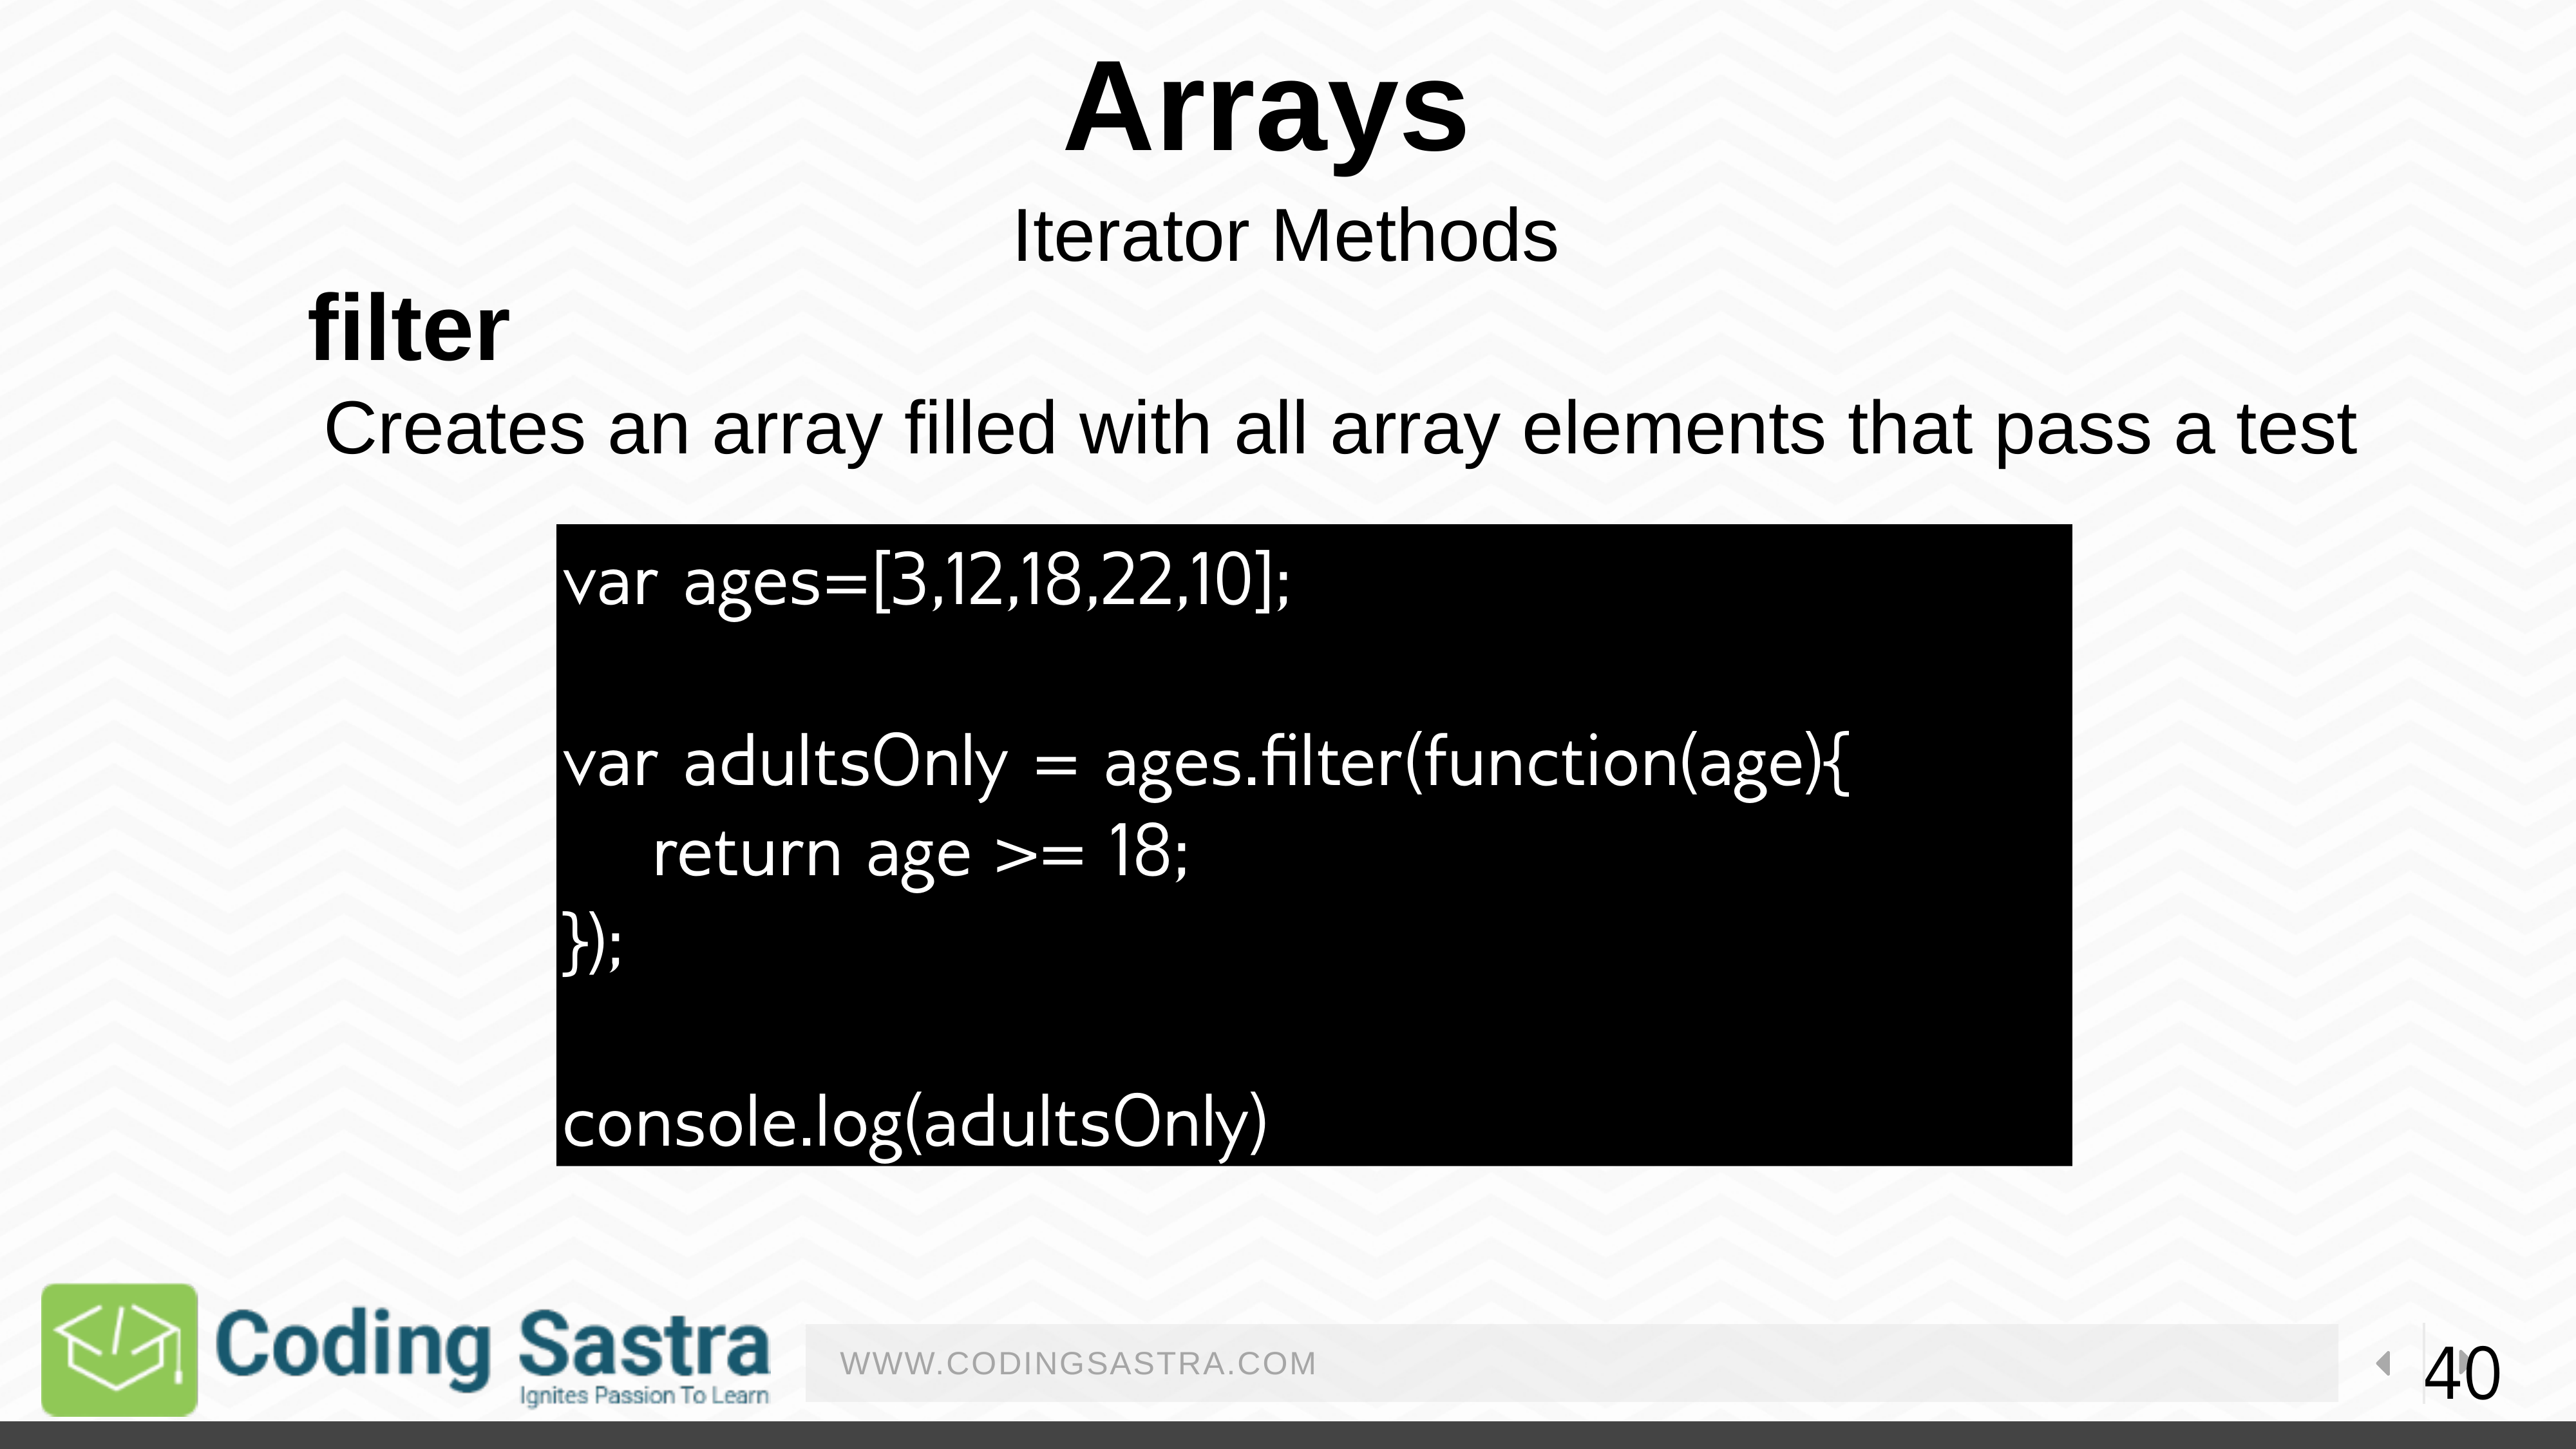

Arrays
Iterator Methods​
filter
Creates an array filled with all array elements that pass a test
var ages=[3,12,18,22,10];​​ ​

var adultsOnly = ages.filter(function(age){​​
    return age >= 18;​​ ​
});​​​

console.log(adultsOnly)
40